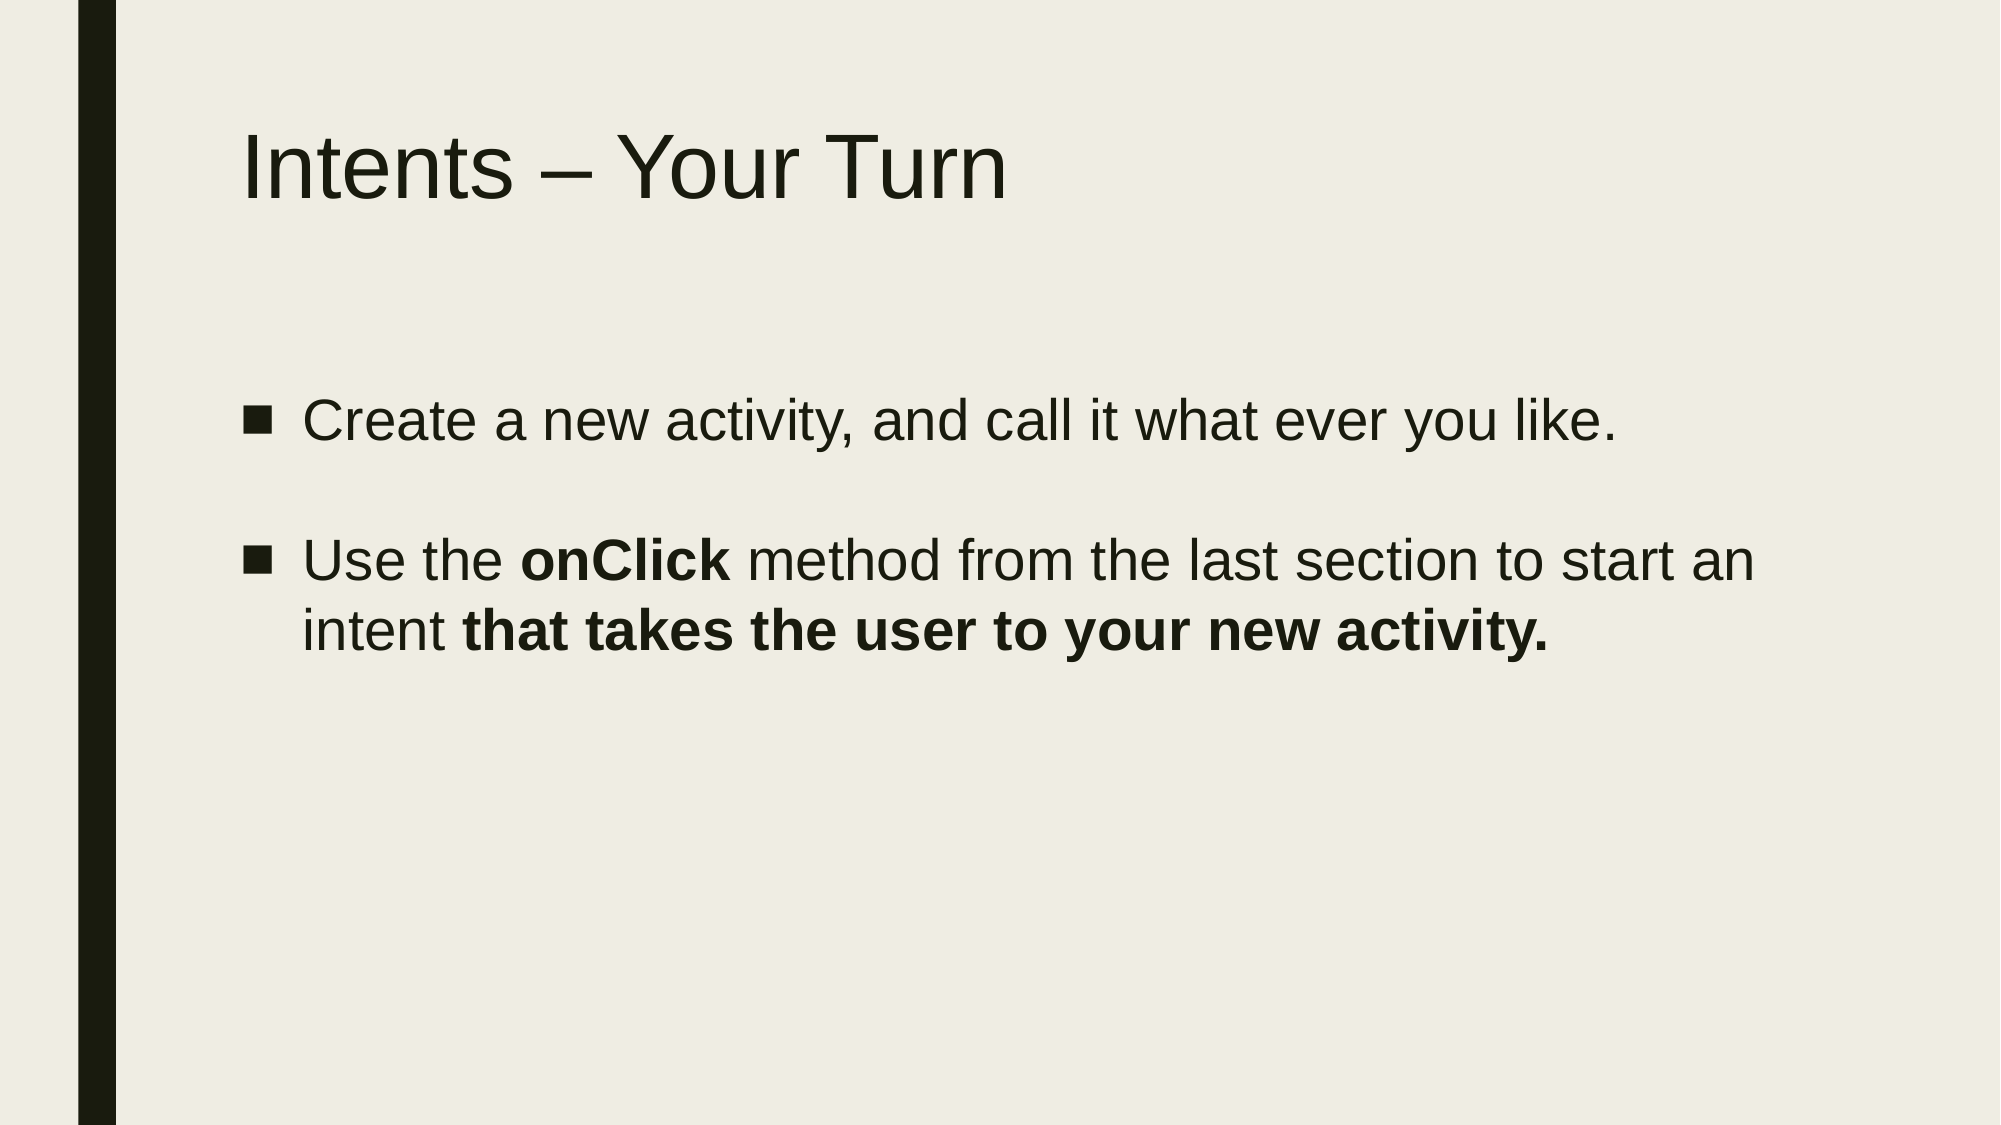

# Intents – Your Turn
Create a new activity, and call it what ever you like.

Use the onClick method from the last section to start an intent that takes the user to your new activity.